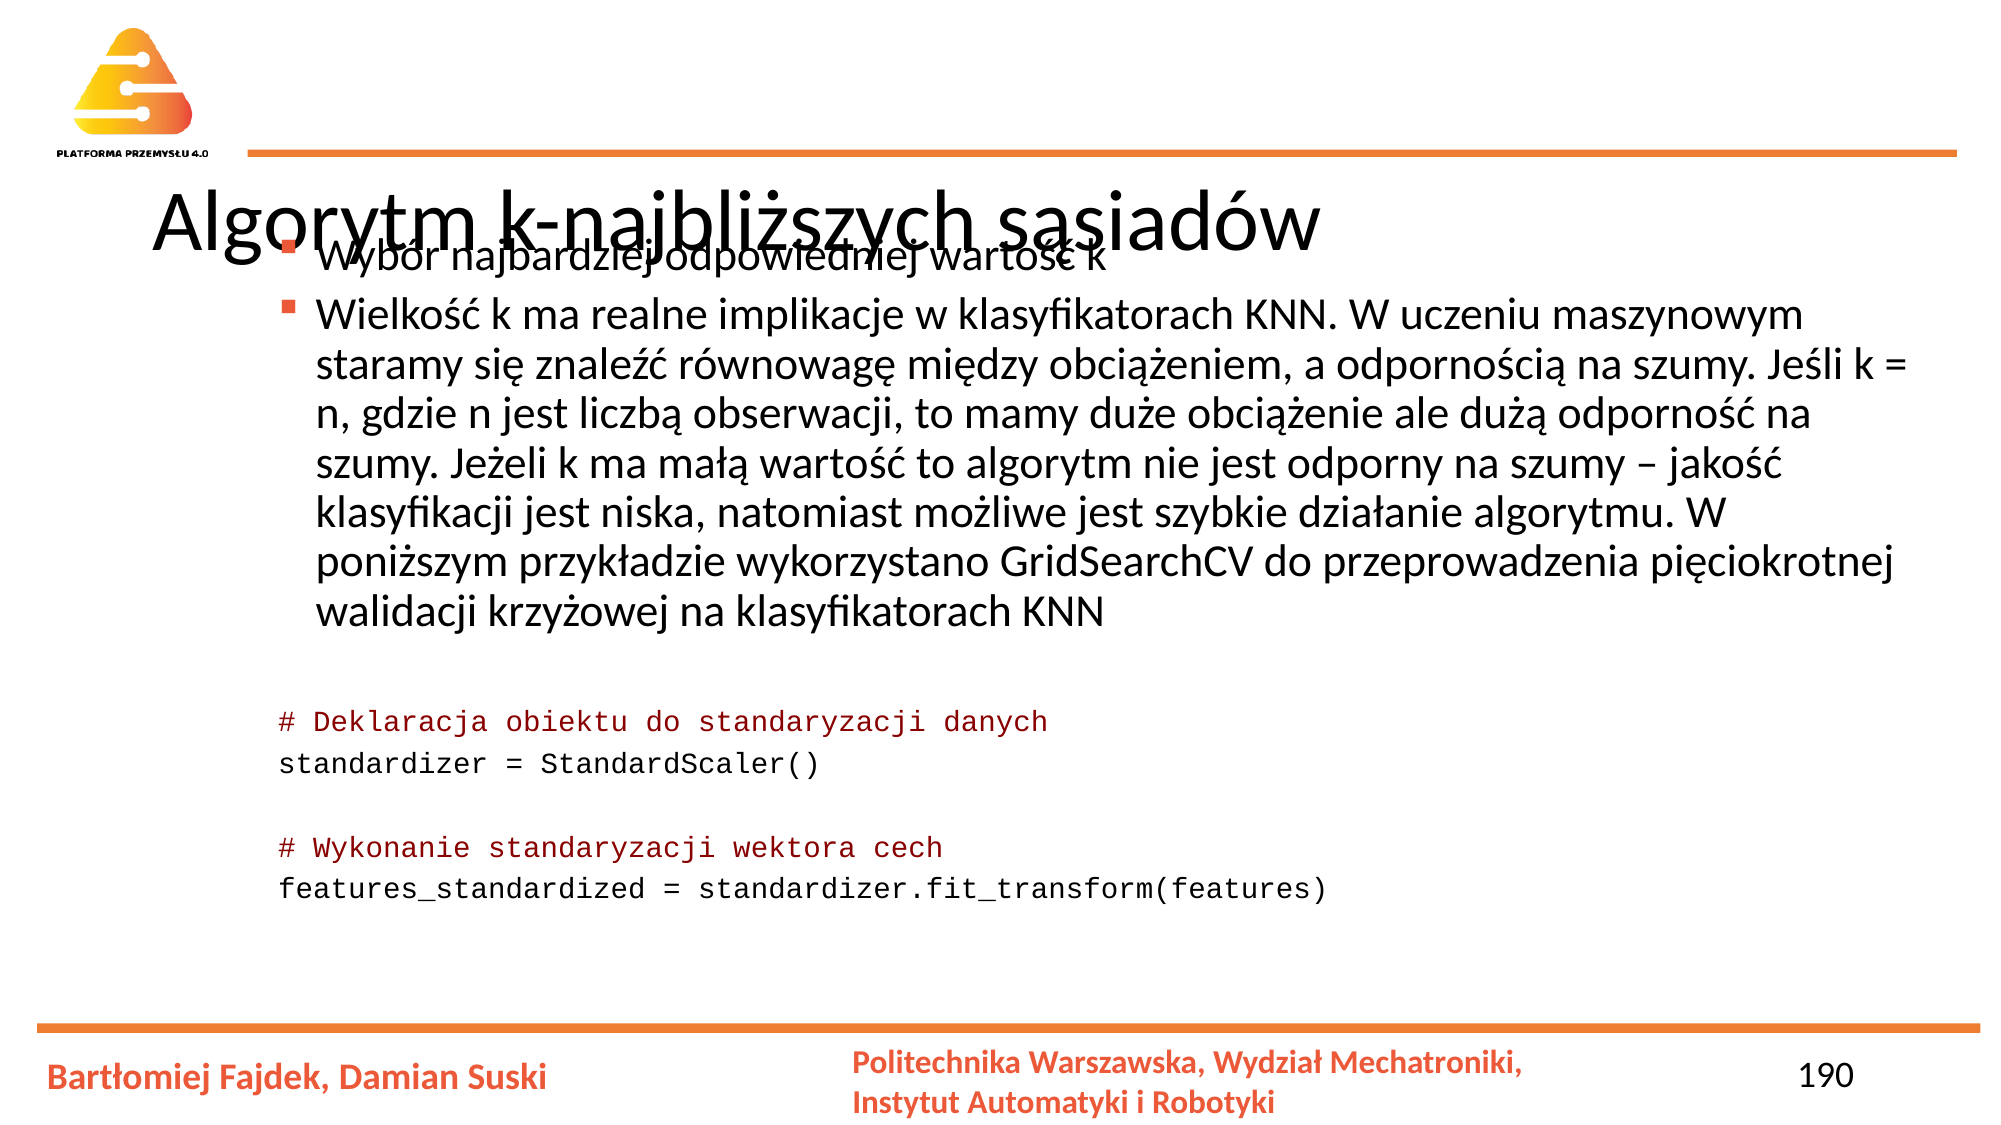

# Algorytm k-najbliższych sąsiadów
Wybór najbardziej odpowiedniej wartość k
Wielkość k ma realne implikacje w klasyfikatorach KNN. W uczeniu maszynowym staramy się znaleźć równowagę między obciążeniem, a odpornością na szumy. Jeśli k = n, gdzie n jest liczbą obserwacji, to mamy duże obciążenie ale dużą odporność na szumy. Jeżeli k ma małą wartość to algorytm nie jest odporny na szumy – jakość klasyfikacji jest niska, natomiast możliwe jest szybkie działanie algorytmu. W poniższym przykładzie wykorzystano GridSearchCV do przeprowadzenia pięciokrotnej walidacji krzyżowej na klasyfikatorach KNN

# Deklaracja obiektu do standaryzacji danych
standardizer = StandardScaler()

# Wykonanie standaryzacji wektora cech
features_standardized = standardizer.fit_transform(features)
190